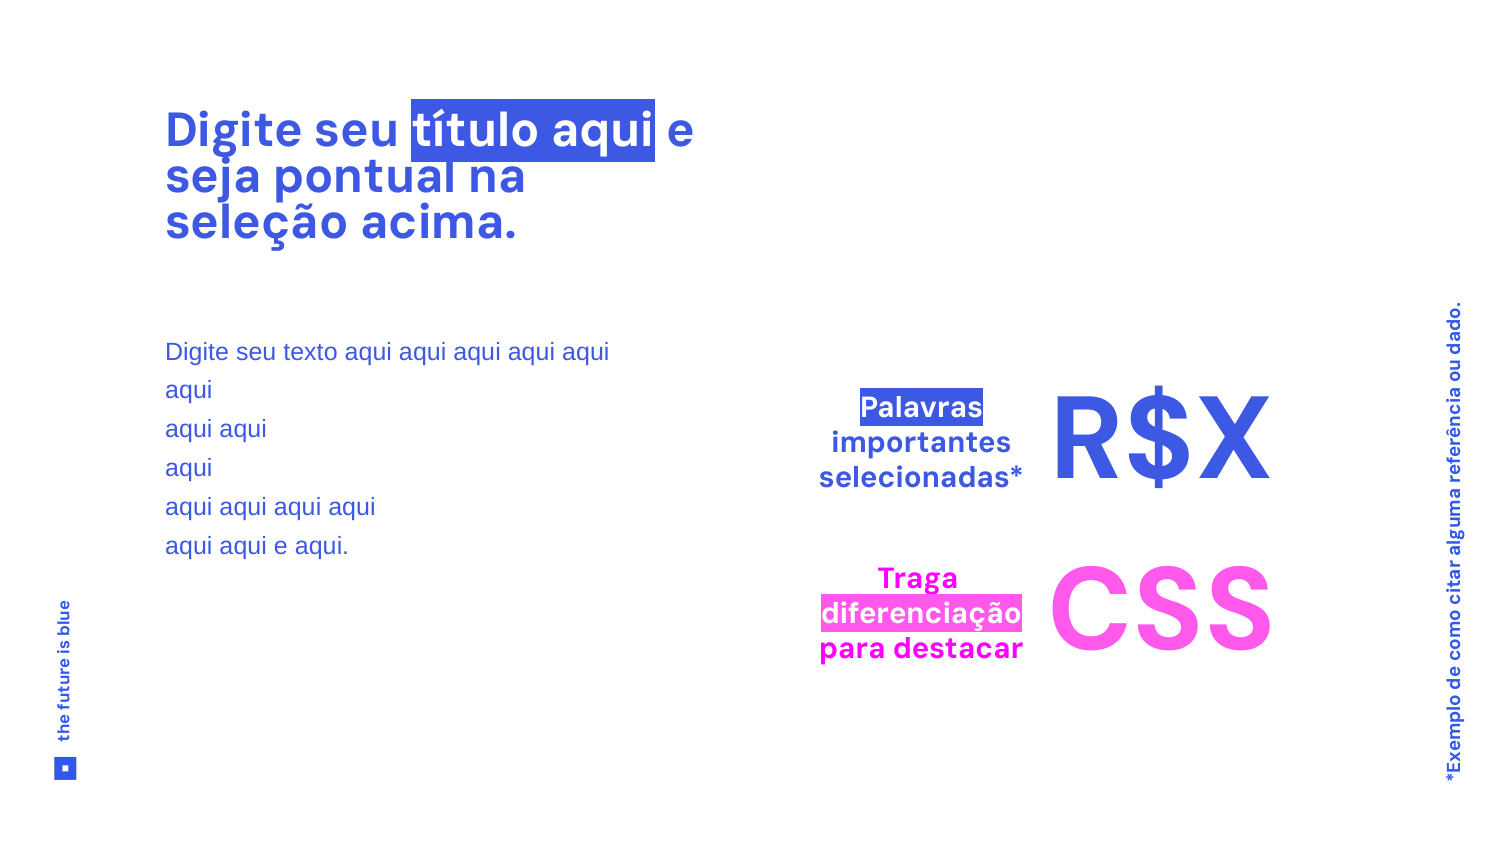

Digite seu título aqui e seja pontual na seleção acima.
Digite seu texto aqui aqui aqui aqui aqui
aqui
aqui aqui
aqui
aqui aqui aqui aqui
aqui aqui e aqui.
R$X
Palavras
importantes
selecionadas*
*Exemplo de como citar alguma referência ou dado.
CSS
Traga
diferenciação
para destacar